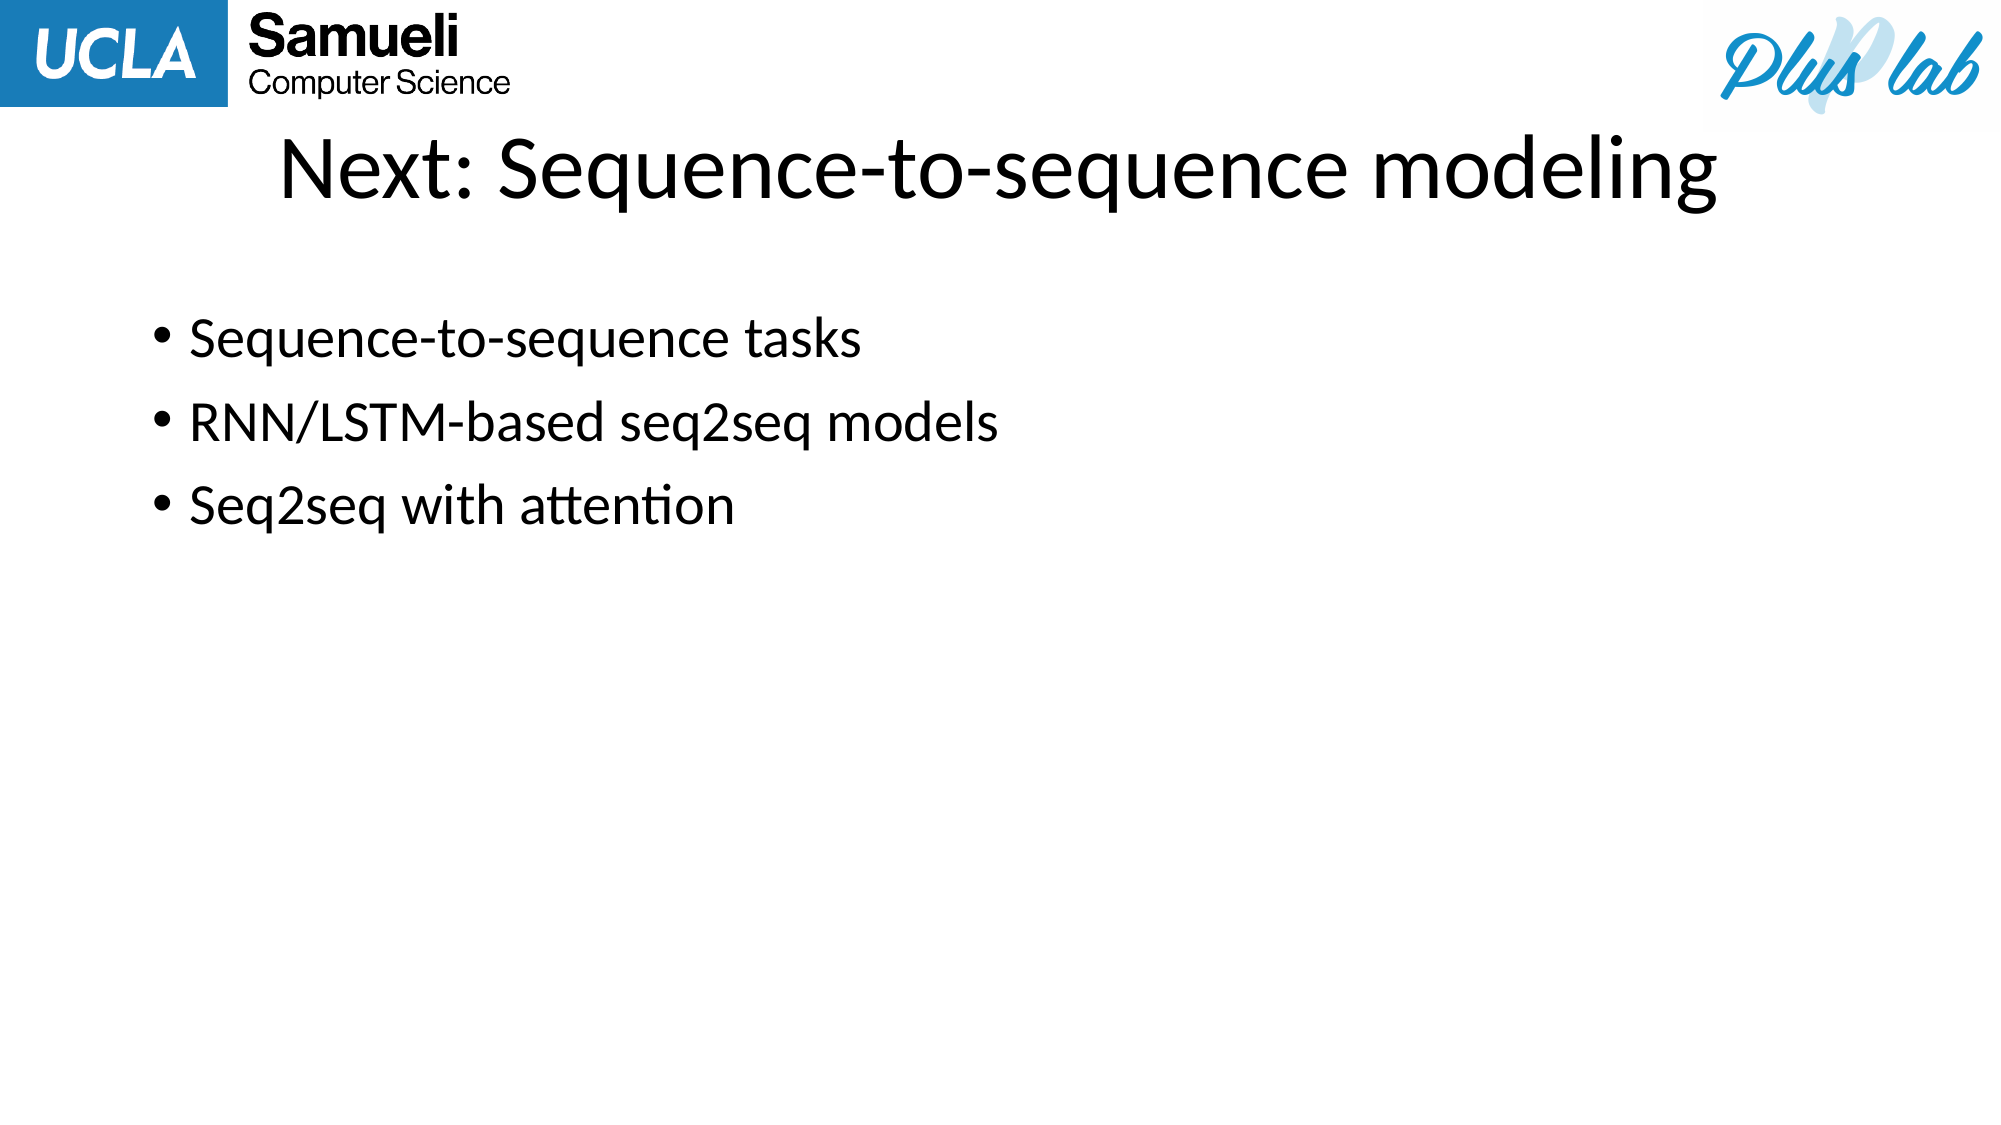

# Next: Sequence-to-sequence modeling
Sequence-to-sequence tasks
RNN/LSTM-based seq2seq models
Seq2seq with attention